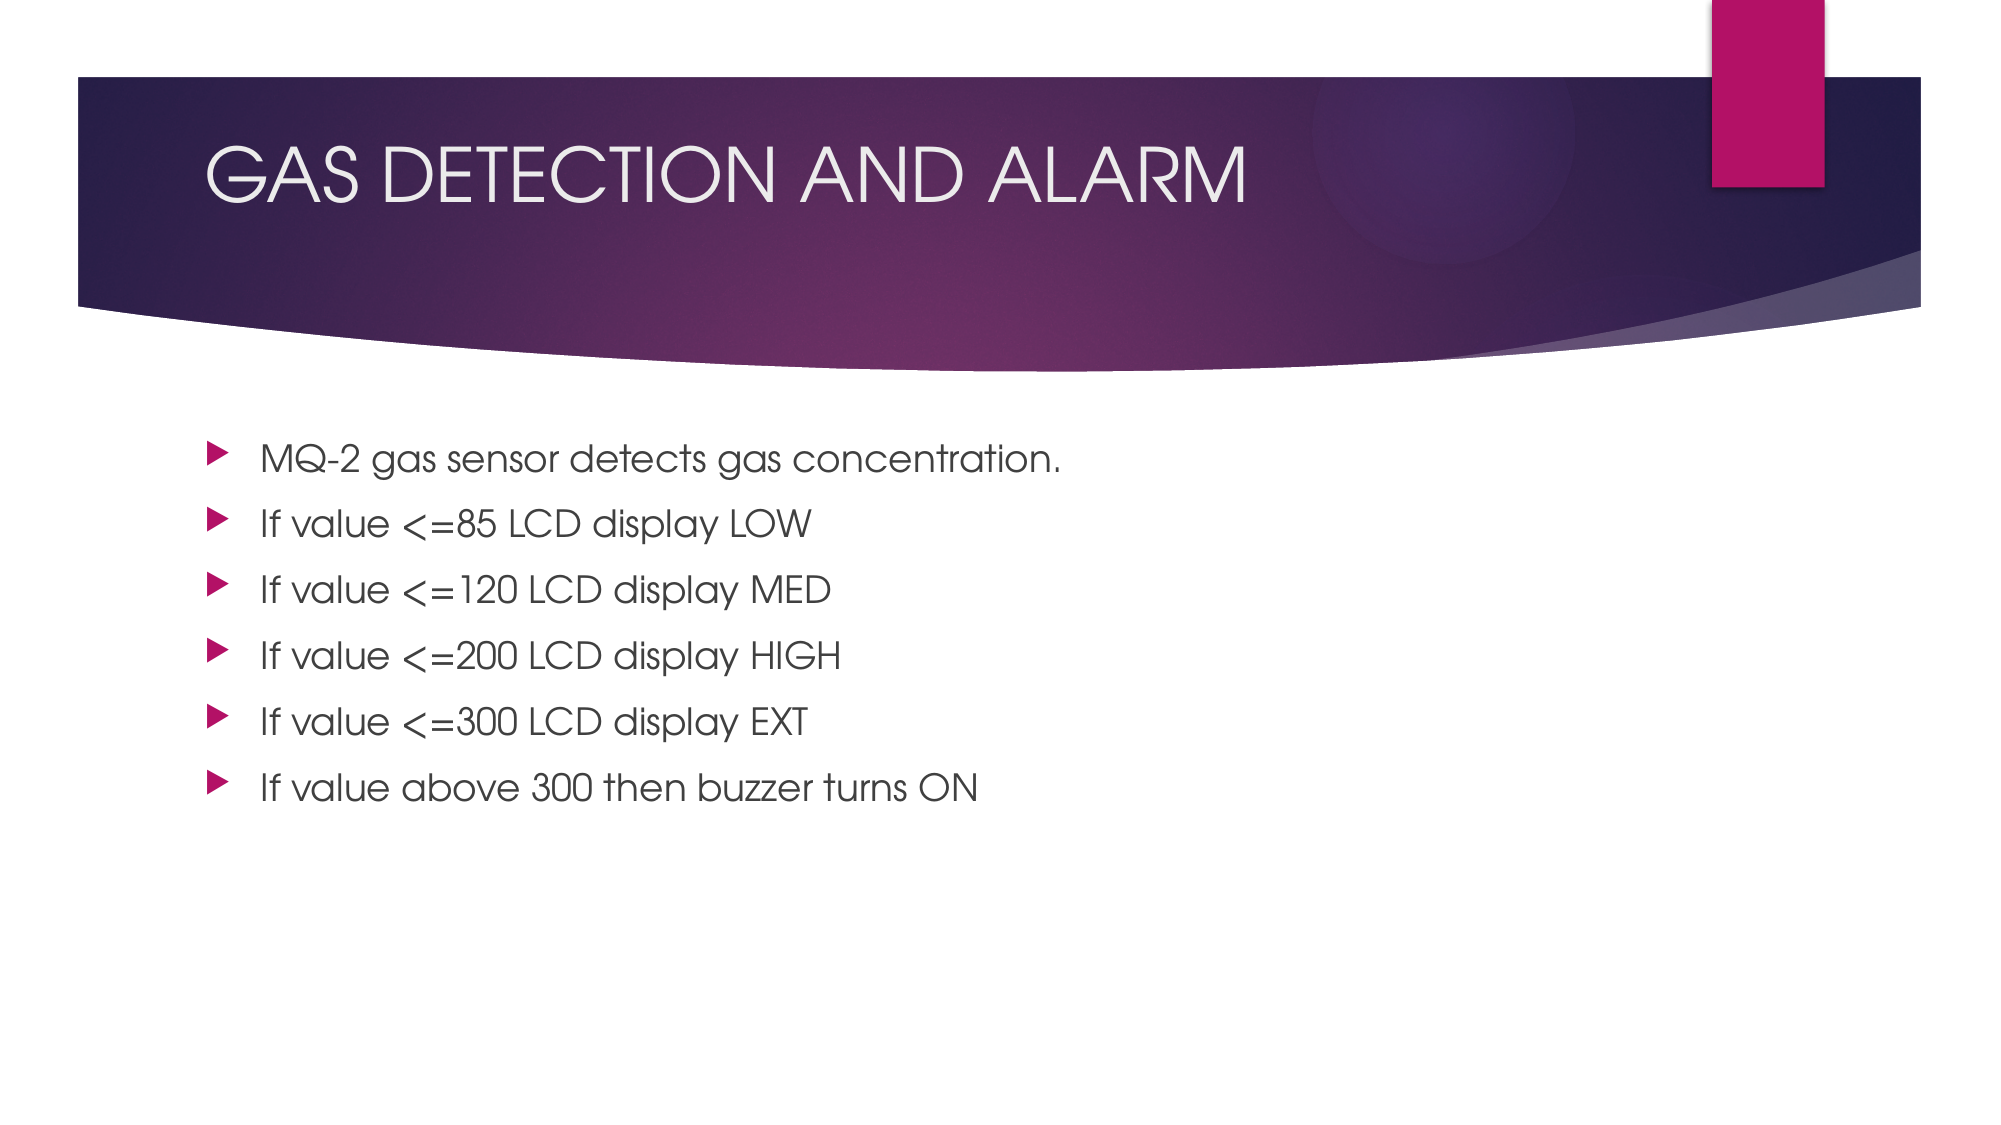

# GAS DETECTION AND ALARM
MQ-2 gas sensor detects gas concentration.
If value <=85 LCD display LOW
If value <=120 LCD display MED
If value <=200 LCD display HIGH
If value <=300 LCD display EXT
If value above 300 then buzzer turns ON